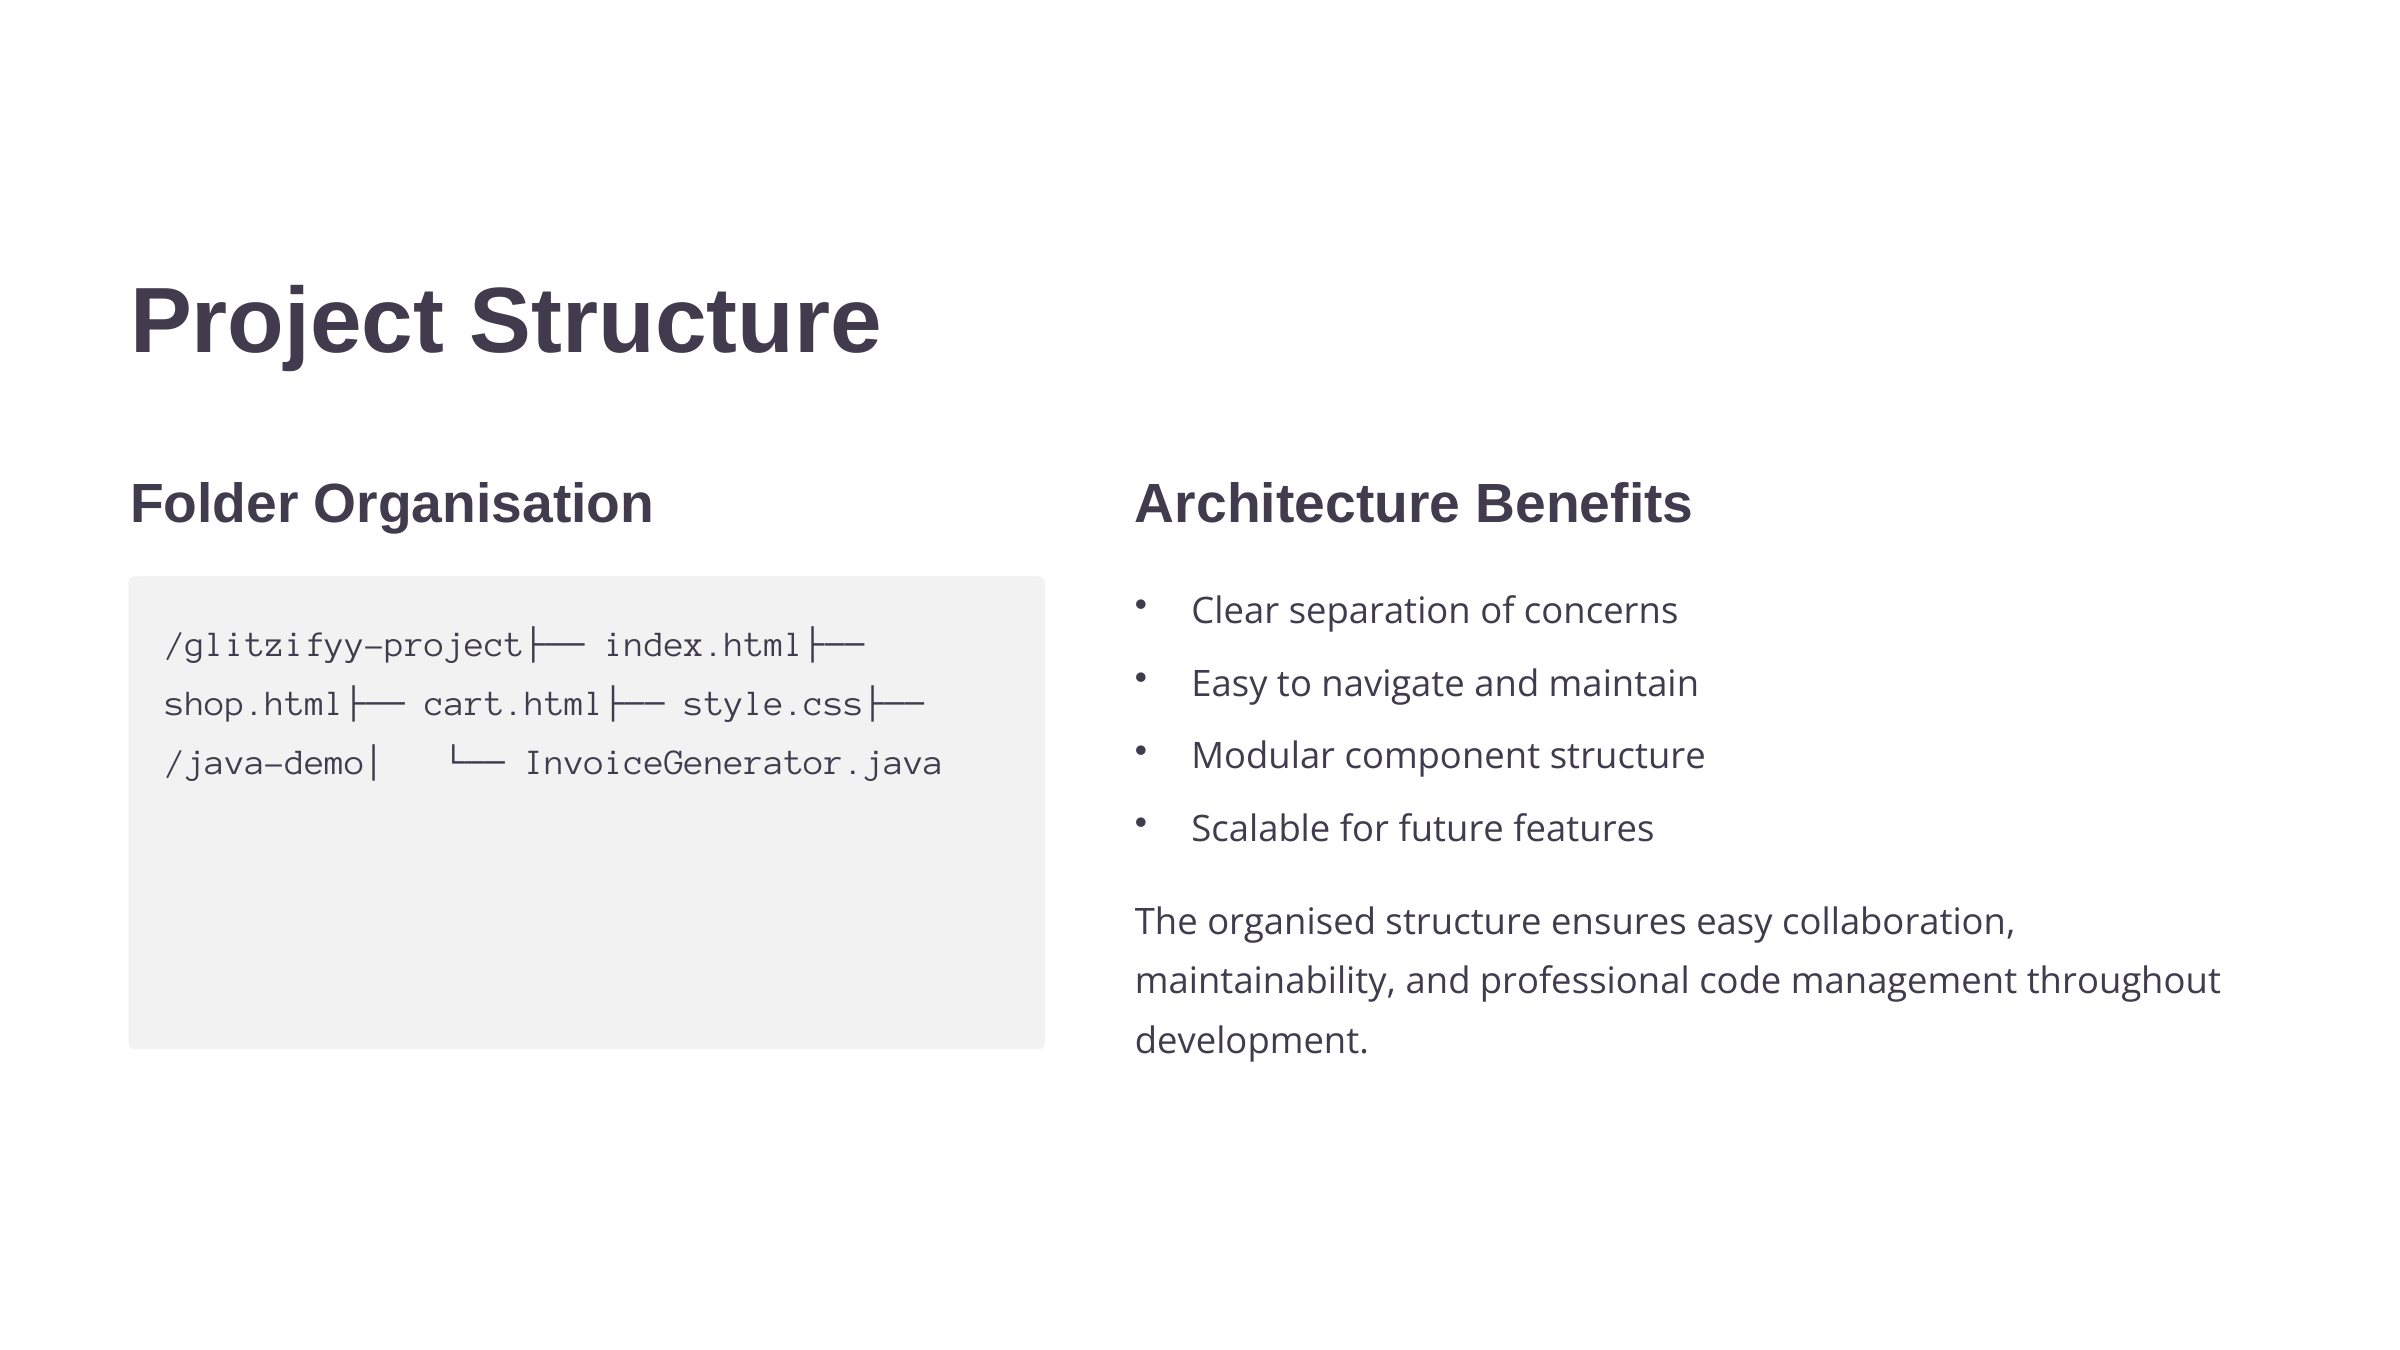

Project Structure
Folder Organisation
Architecture Benefits
Clear separation of concerns

/glitzifyy-project├── index.html├── shop.html├── cart.html├── style.css├── /java-demo│   └── InvoiceGenerator.java
Easy to navigate and maintain
Modular component structure
Scalable for future features
The organised structure ensures easy collaboration, maintainability, and professional code management throughout development.